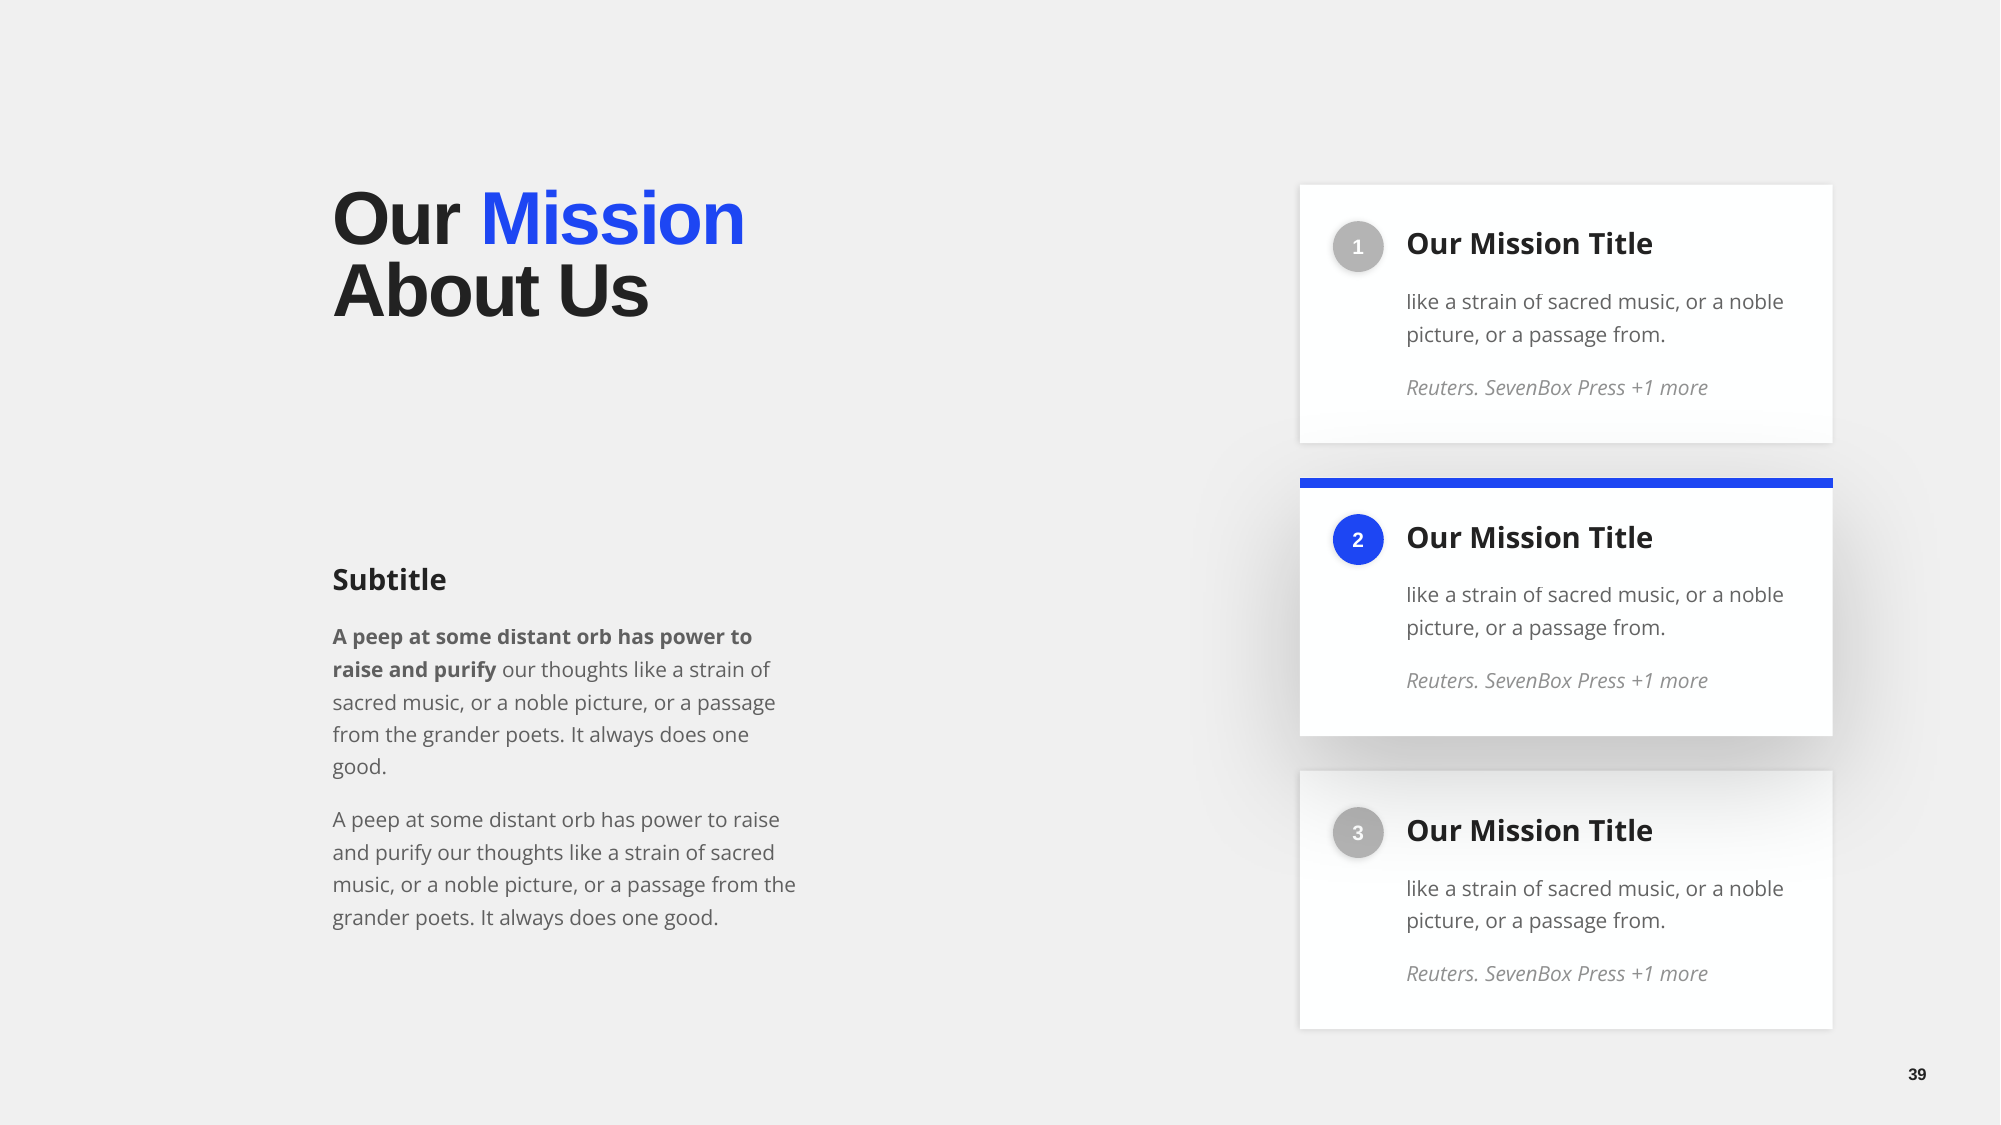

# Our Mission About Us
Our Mission Title
like a strain of sacred music, or a noble picture, or a passage from.
Reuters. SevenBox Press +1 more
1
Our Mission Title
like a strain of sacred music, or a noble picture, or a passage from.
Reuters. SevenBox Press +1 more
2
Subtitle
A peep at some distant orb has power to raise and purify our thoughts like a strain of sacred music, or a noble picture, or a passage from the grander poets. It always does one good.
A peep at some distant orb has power to raise and purify our thoughts like a strain of sacred music, or a noble picture, or a passage from the grander poets. It always does one good.
Our Mission Title
like a strain of sacred music, or a noble picture, or a passage from.
Reuters. SevenBox Press +1 more
3